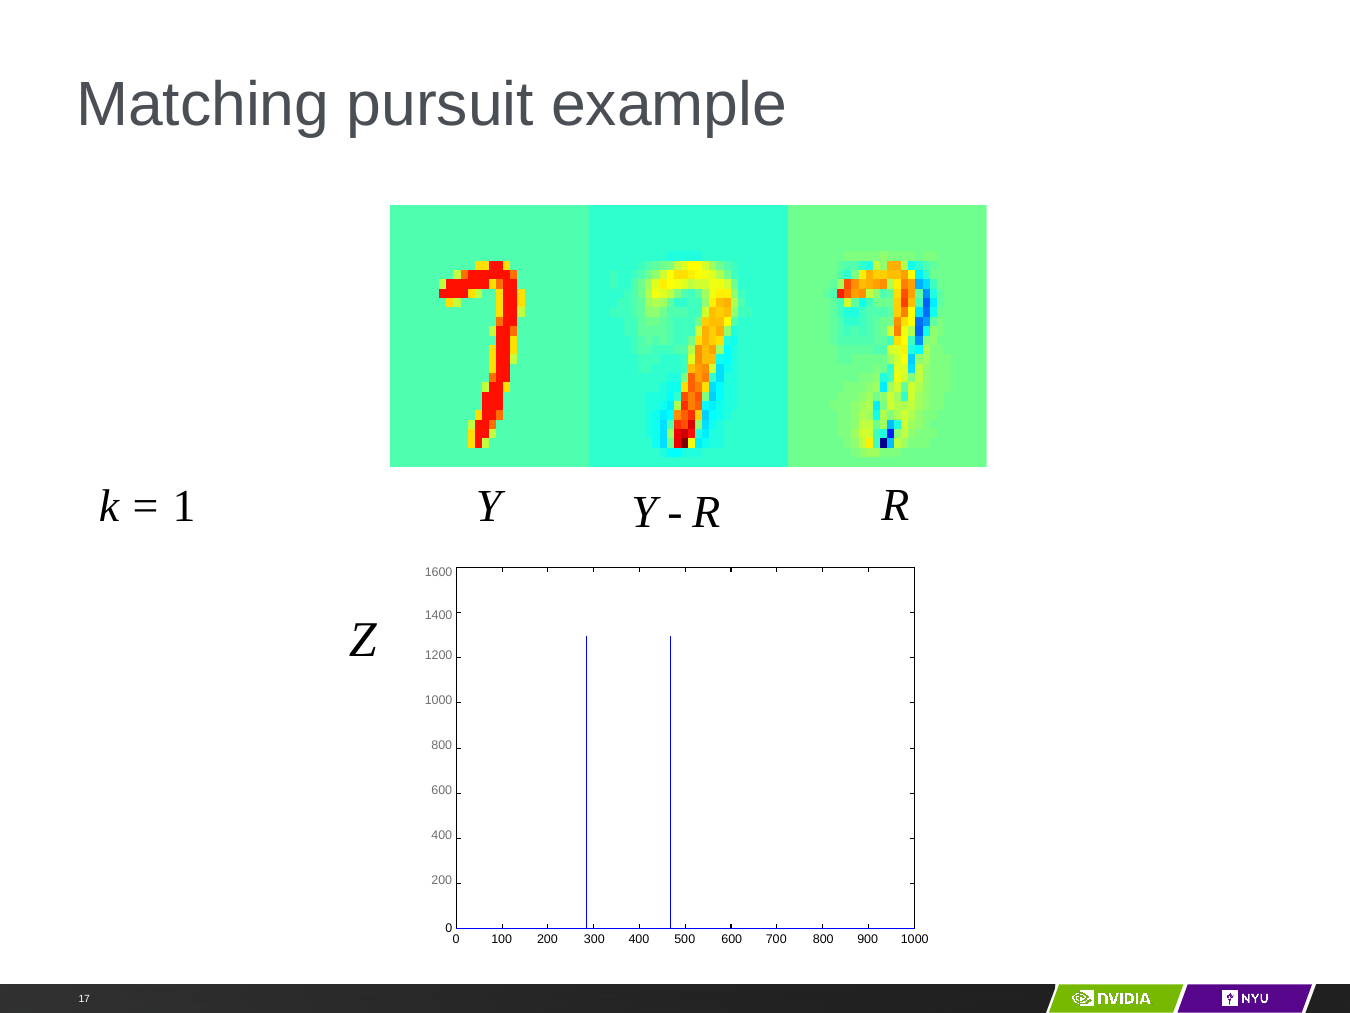

# Matching pursuit example

R
Y
k = 1
Y - R
| 1600 1400 |  |  |  |  |
| --- | --- | --- | --- | --- |
| 1200 |  |  |  |  |
| 1000 |  |  |  |  |
| 800 |  |  |  |  |
| 600 |  |  |  |  |
| 400 |  |  |  |  |
| 200 |  |  |  |  |

Z

0

0
100
200	300
400
500	600
700	800
900	1000